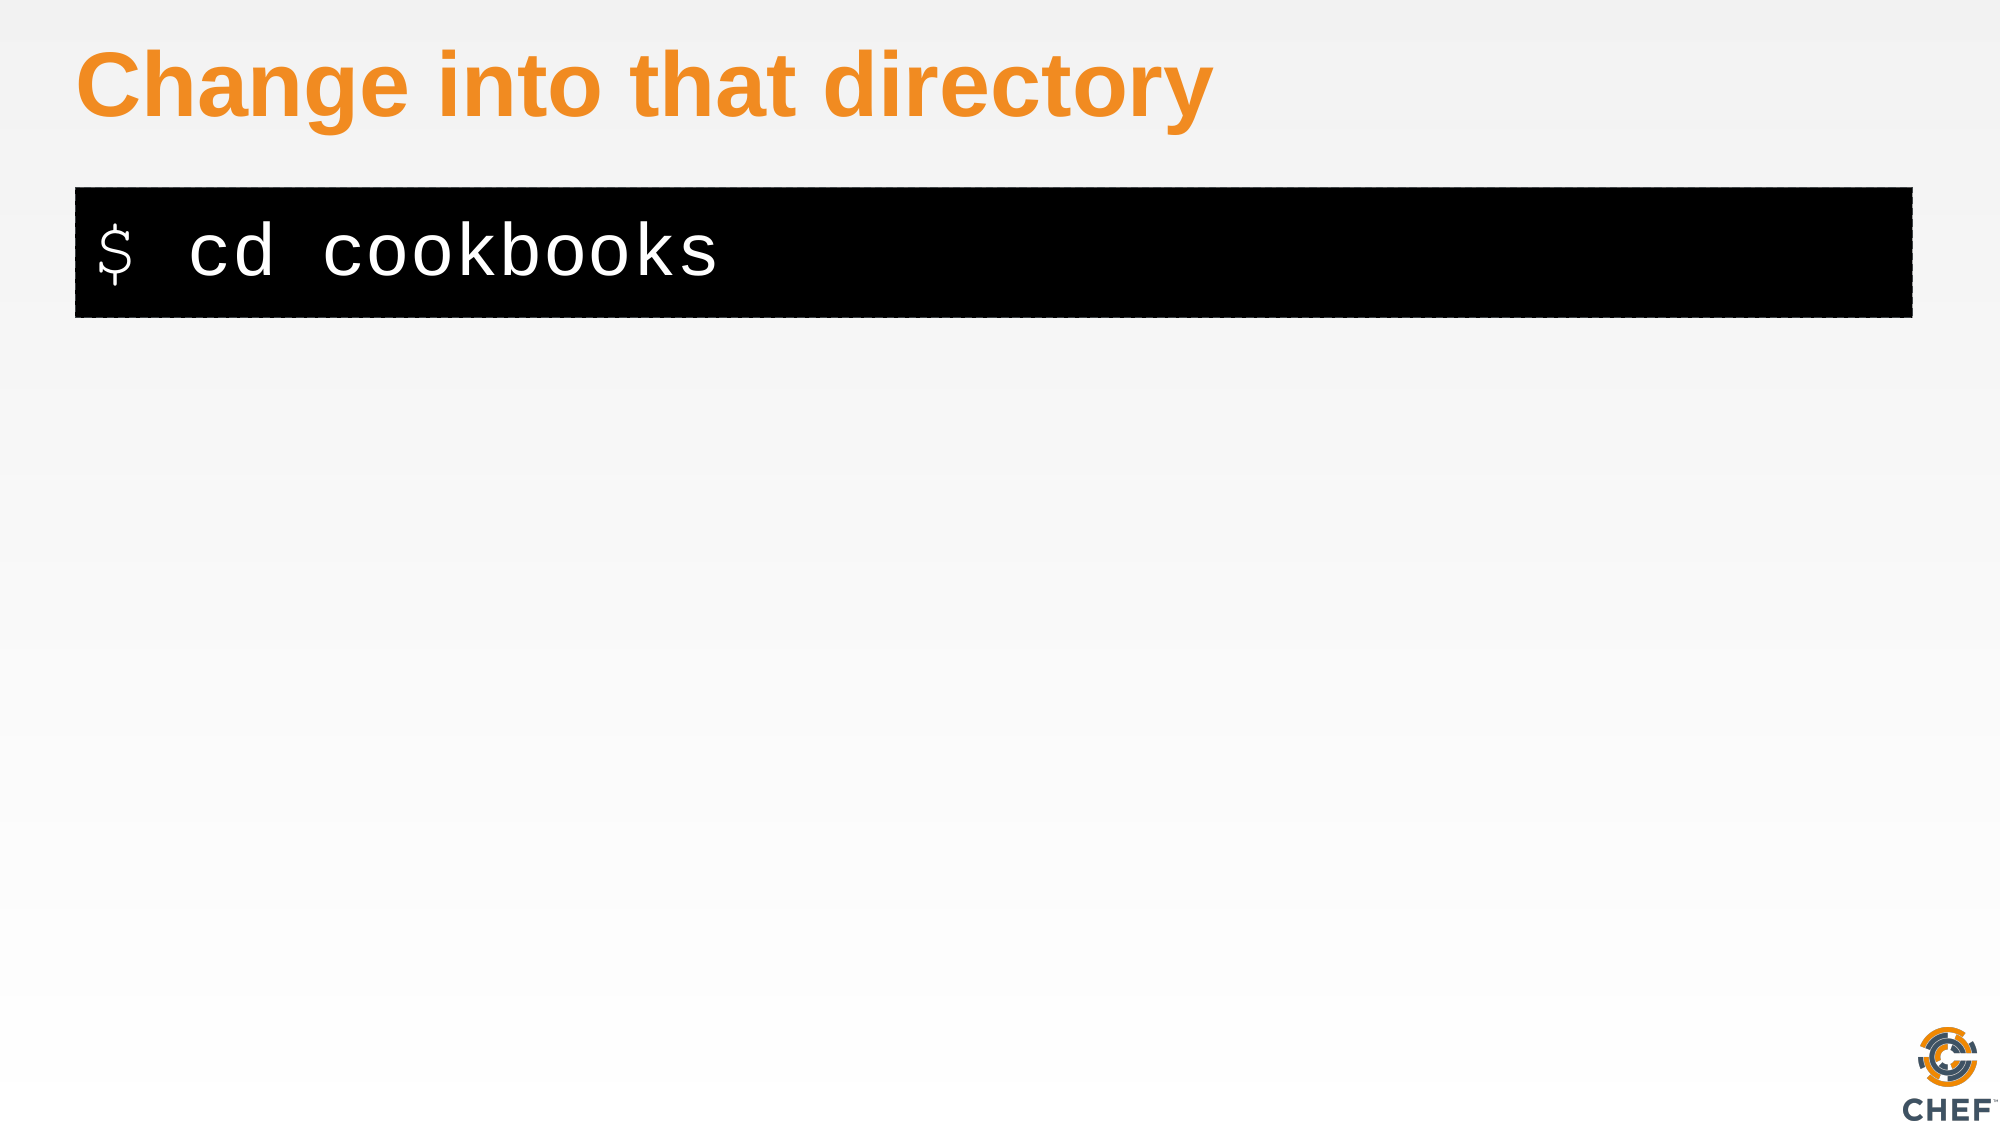

# Change into that directory
cd cookbooks